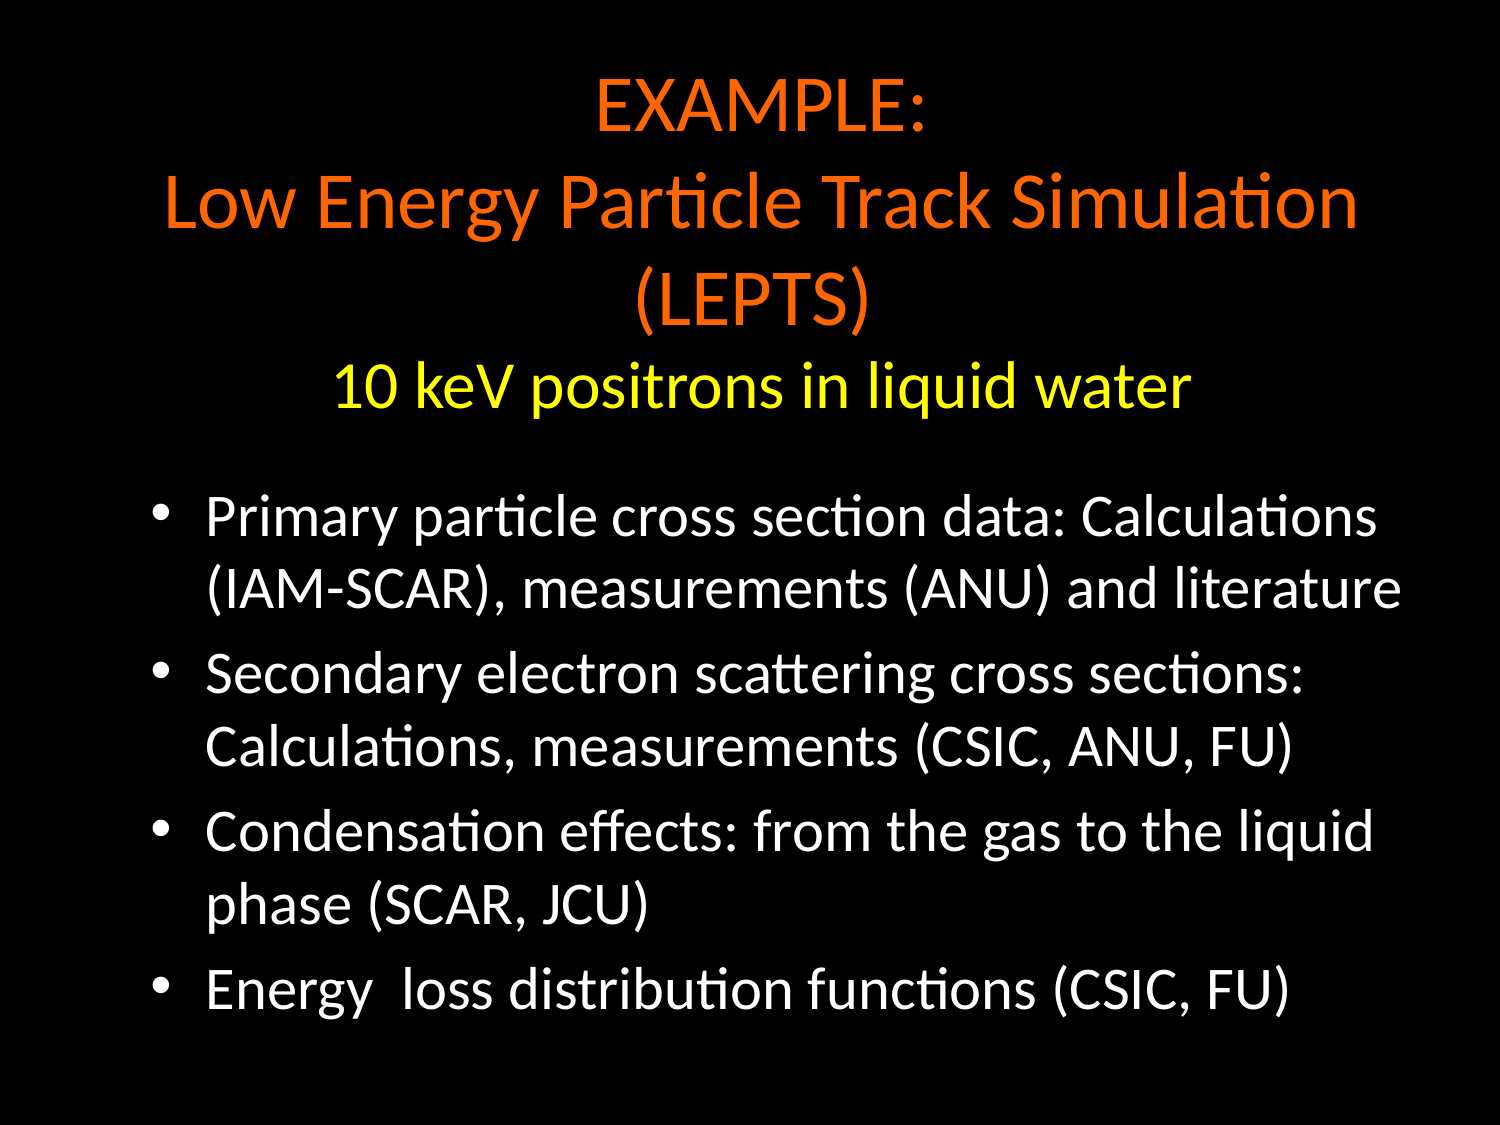

EXAMPLE:
Low Energy Particle Track Simulation (LEPTS)
10 keV positrons in liquid water
Primary particle cross section data: Calculations (IAM-SCAR), measurements (ANU) and literature
Secondary electron scattering cross sections: Calculations, measurements (CSIC, ANU, FU)
Condensation effects: from the gas to the liquid phase (SCAR, JCU)
Energy  loss distribution functions (CSIC, FU)